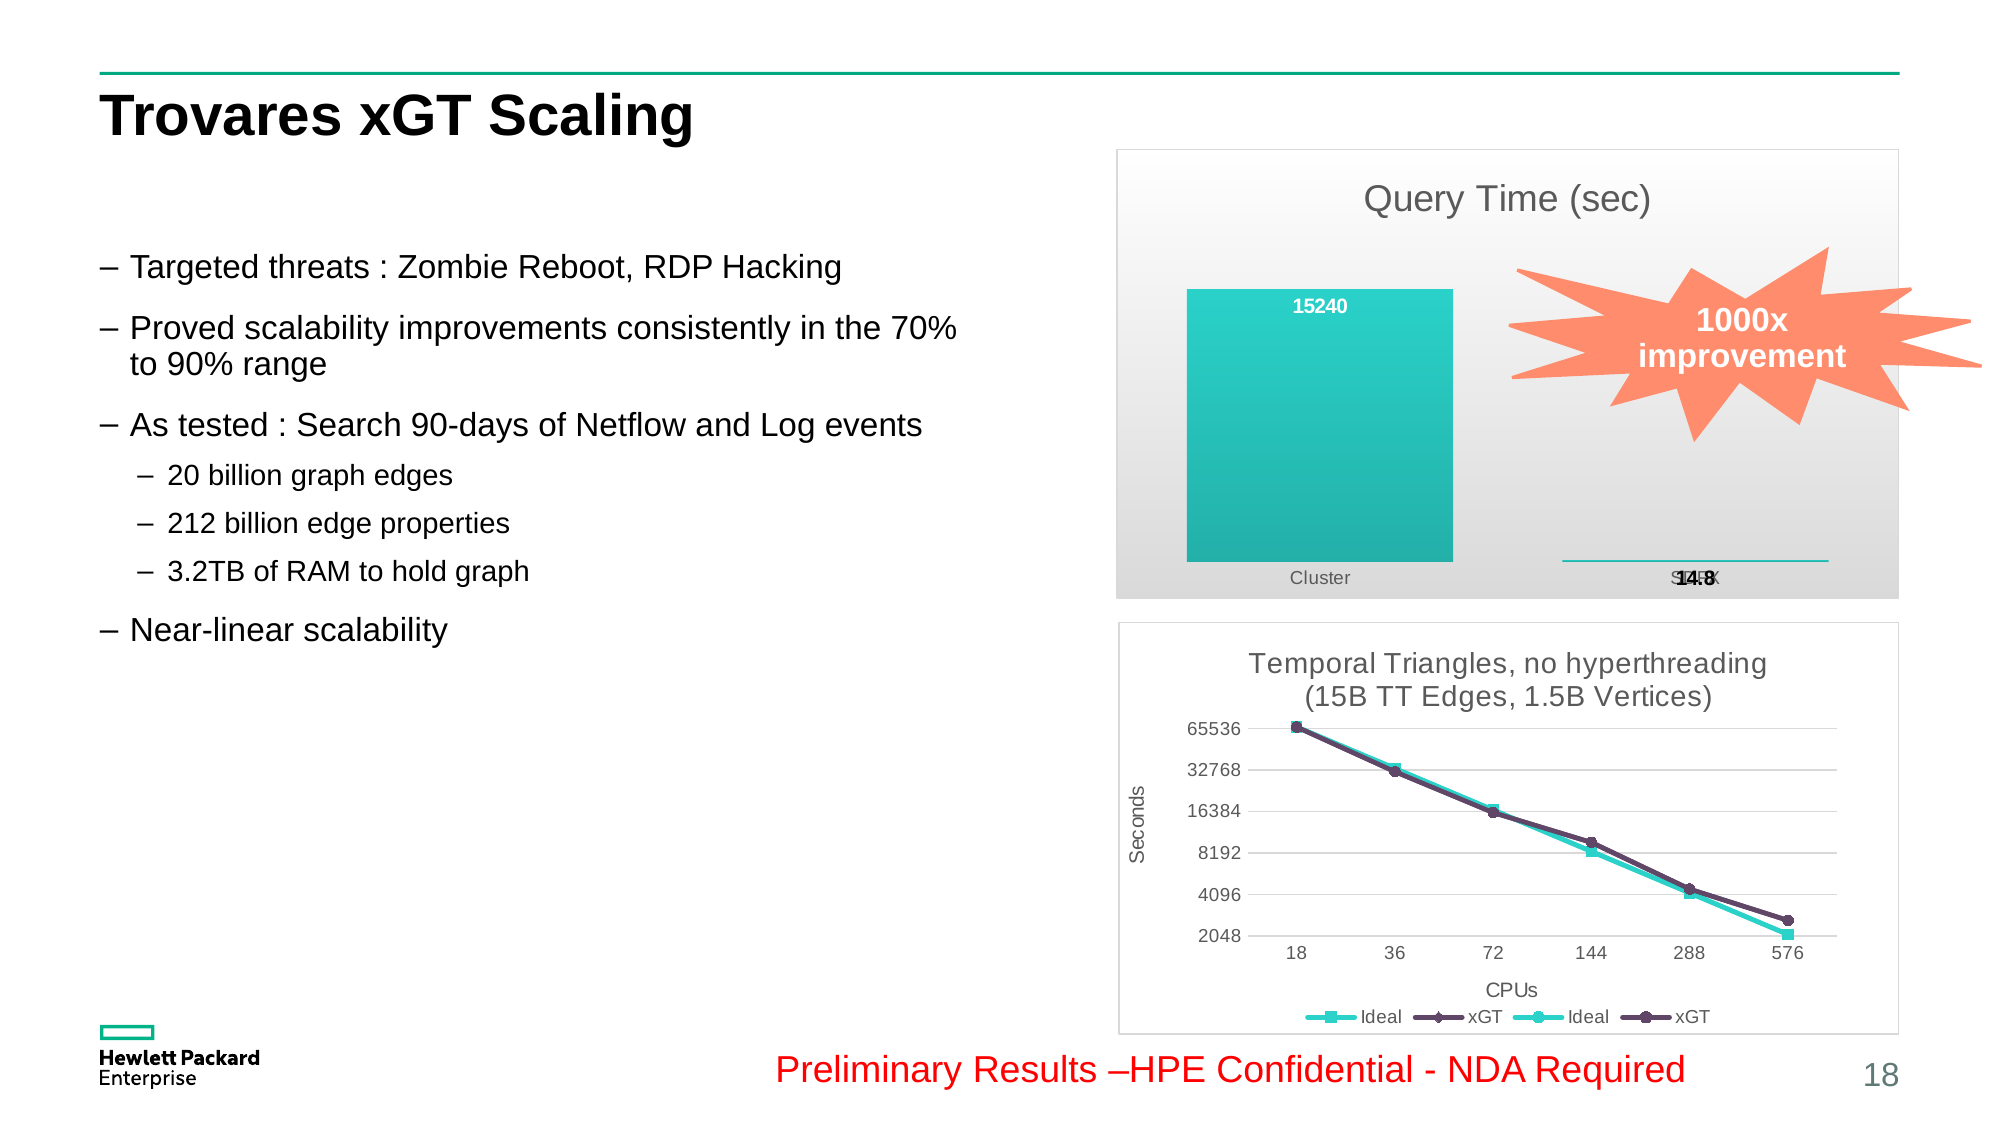

# Trovares xGT Scaling

### Chart: Query Time (sec)

| Category | Time (sec) |
|---|---|
| Cluster | 15240.0 |
| SDFX | 14.8 |
Targeted threats : Zombie Reboot, RDP Hacking
Proved scalability improvements consistently in the 70% to 90% range
As tested : Search 90-days of Netflow and Log events
20 billion graph edges
212 billion edge properties
3.2TB of RAM to hold graph
Near-linear scalability

1000x improvement

### Chart: Temporal Triangles, no hyperthreading
(15B TT Edges, 1.5B Vertices)

| Category |  |  |  |  |
|---|---|---|---|---|
| 18 | 67410.43494399994 | 67410.43494399994 | 67410.43494399994 | 67410.43494399994 |
| 36 | 33705.217472 | 31956.3006435 | 33705.217472 | 31956.3006435 |
| 72 | 16852.608736 | 16147.606196 | 16852.608736 | 16147.606196 |
| 144 | 8426.304368 | 9801.183887666666 | 8426.304368 | 9801.183887666666 |
| 288 | 4213.152184 | 4496.437471999999 | 4213.152184 | 4496.437471999999 |
| 576 | 2106.576092 | 2663.231695666665 | 2106.576092 | 2663.231695666665 |
Preliminary Results –HPE Confidential - NDA Required
18